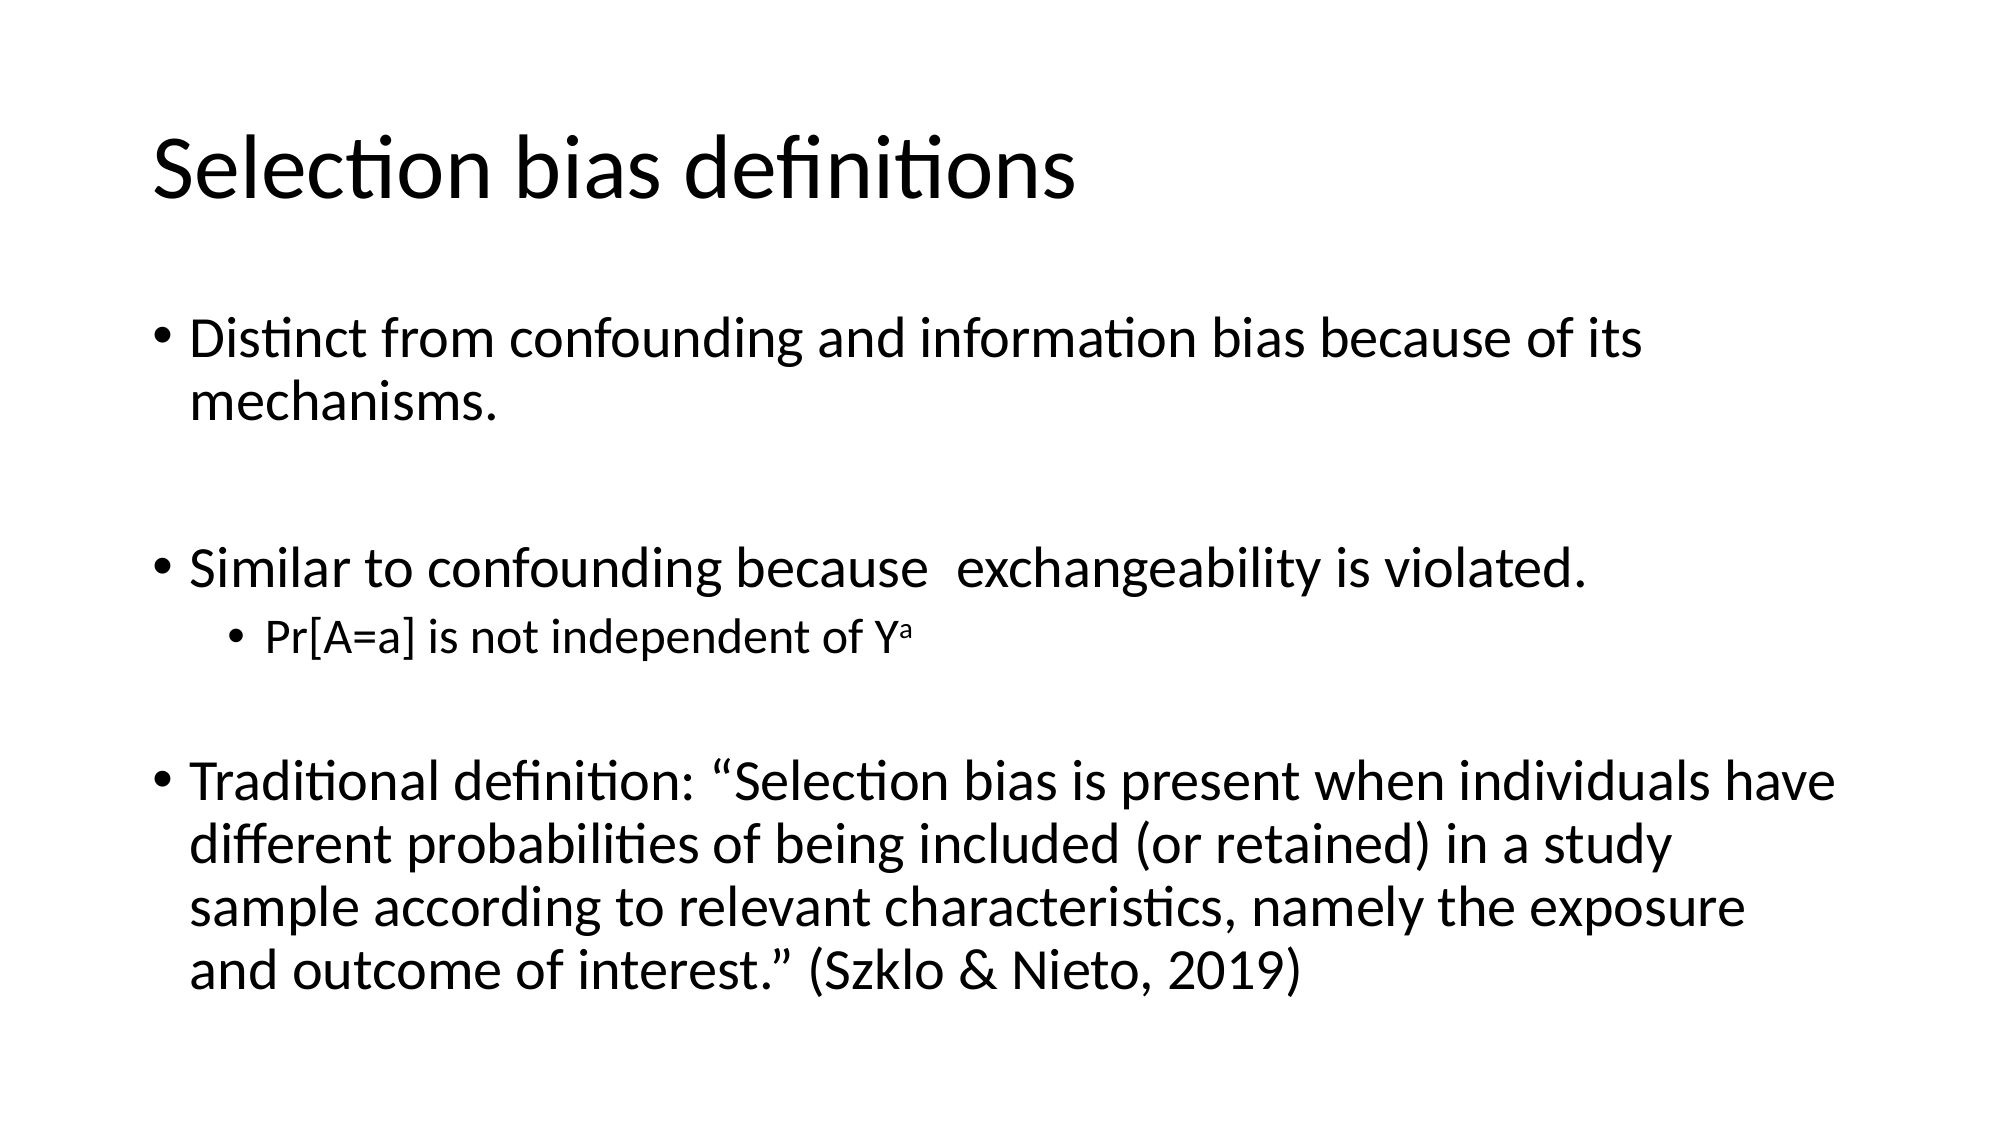

# Selection bias definitions
Distinct from confounding and information bias because of its mechanisms.

Similar to confounding because  exchangeability is violated.
Pr[A=a] is not independent of Ya

Traditional definition: “Selection bias is present when individuals have different probabilities of being included (or retained) in a study sample according to relevant characteristics, namely the exposure and outcome of interest.” (Szklo & Nieto, 2019)